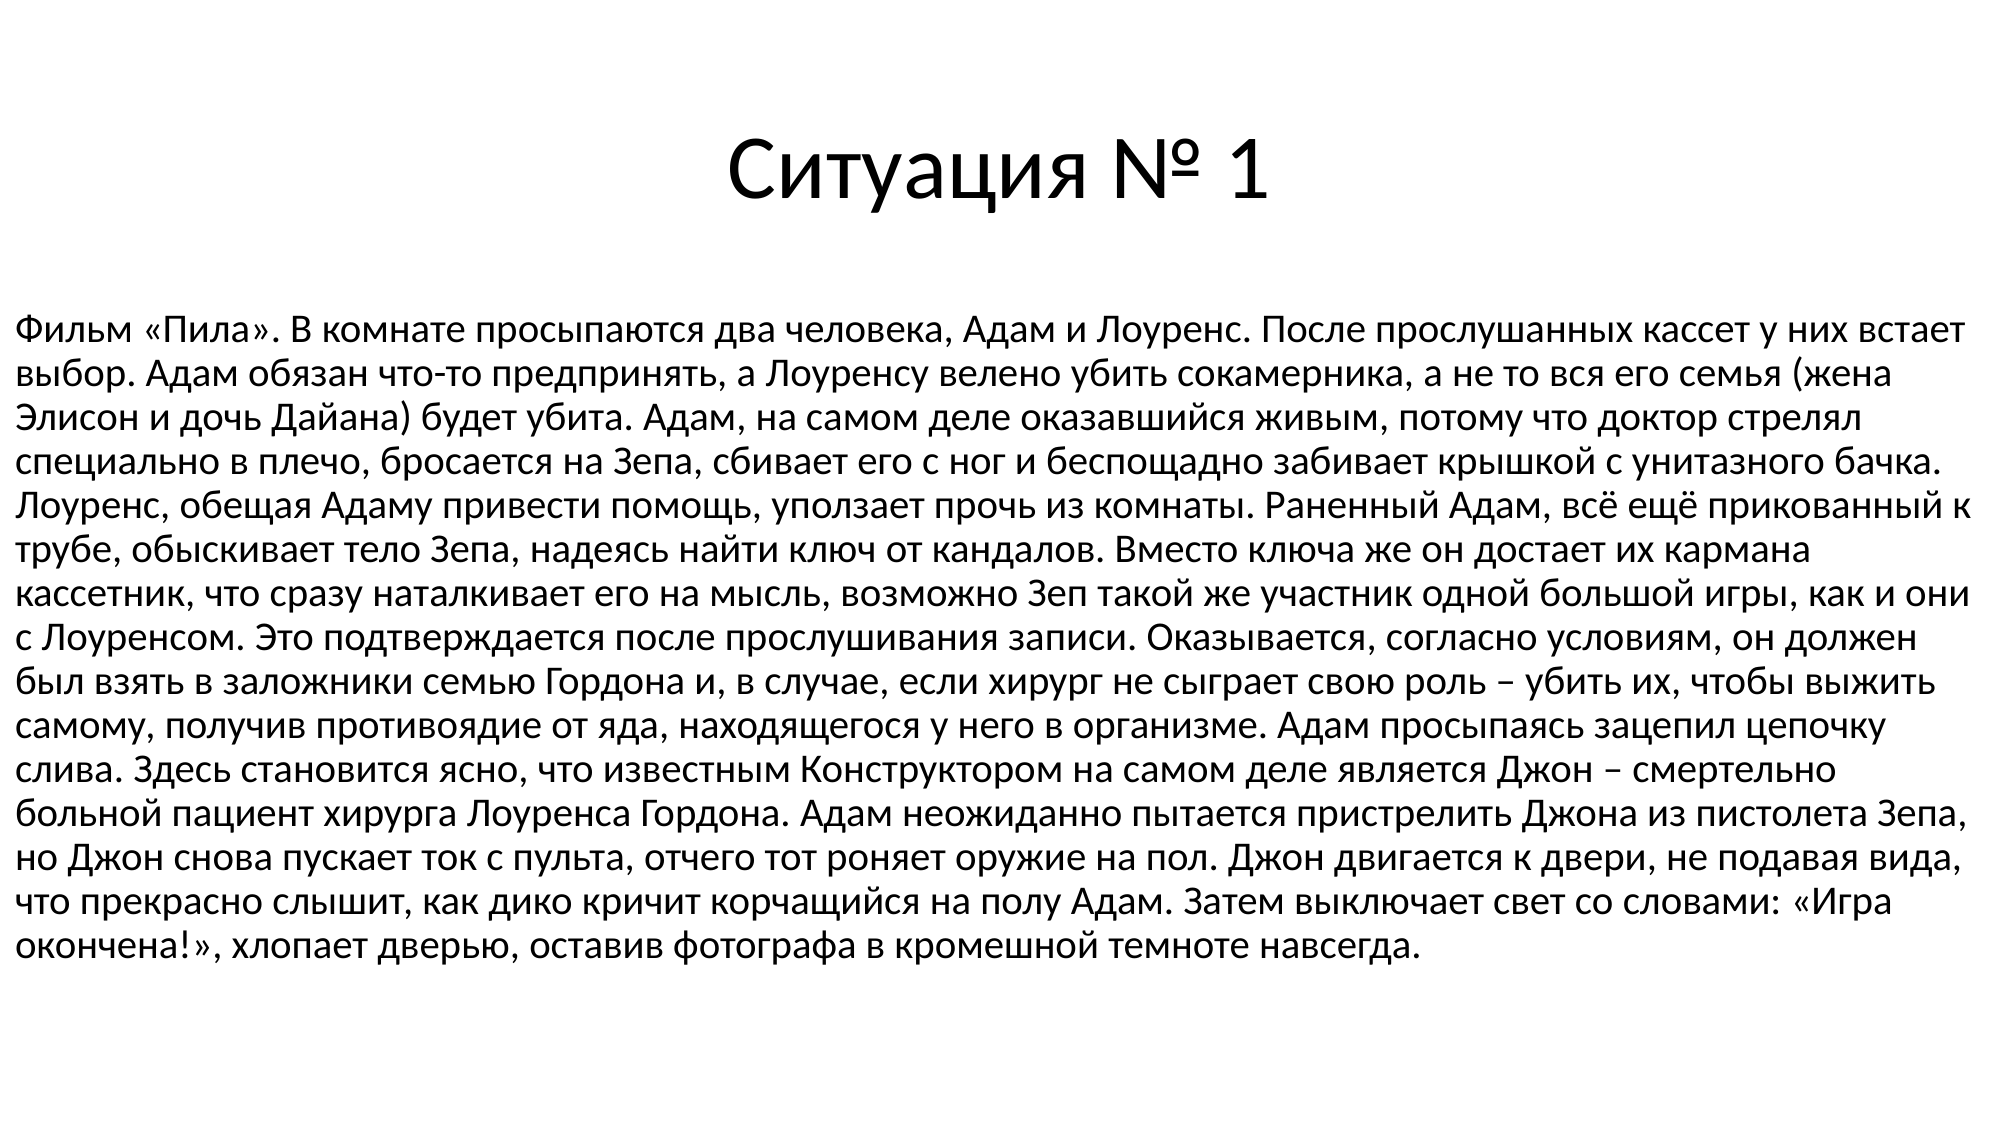

# Ситуация № 1
Фильм «Пила». В комнате просыпаются два человека, Адам и Лоуренс. После прослушанных кассет у них встает выбор. Адам обязан что-то предпринять, а Лоуренсу велено убить сокамерника, а не то вся его семья (жена Элисон и дочь Дайана) будет убита. Адам, на самом деле оказавшийся живым, потому что доктор стрелял специально в плечо, бросается на Зепа, сбивает его с ног и беспощадно забивает крышкой с унитазного бачка. Лоуренс, обещая Адаму привести помощь, уползает прочь из комнаты. Раненный Адам, всё ещё прикованный к трубе, обыскивает тело Зепа, надеясь найти ключ от кандалов. Вместо ключа же он достает их кармана кассетник, что сразу наталкивает его на мысль, возможно Зеп такой же участник одной большой игры, как и они с Лоуренсом. Это подтверждается после прослушивания записи. Оказывается, согласно условиям, он должен был взять в заложники семью Гордона и, в случае, если хирург не сыграет свою роль – убить их, чтобы выжить самому, получив противоядие от яда, находящегося у него в организме. Адам просыпаясь зацепил цепочку слива. Здесь становится ясно, что известным Конструктором на самом деле является Джон – смертельно больной пациент хирурга Лоуренса Гордона. Адам неожиданно пытается пристрелить Джона из пистолета Зепа, но Джон снова пускает ток с пульта, отчего тот роняет оружие на пол. Джон двигается к двери, не подавая вида, что прекрасно слышит, как дико кричит корчащийся на полу Адам. Затем выключает свет со словами: «Игра окончена!», хлопает дверью, оставив фотографа в кромешной темноте навсегда.